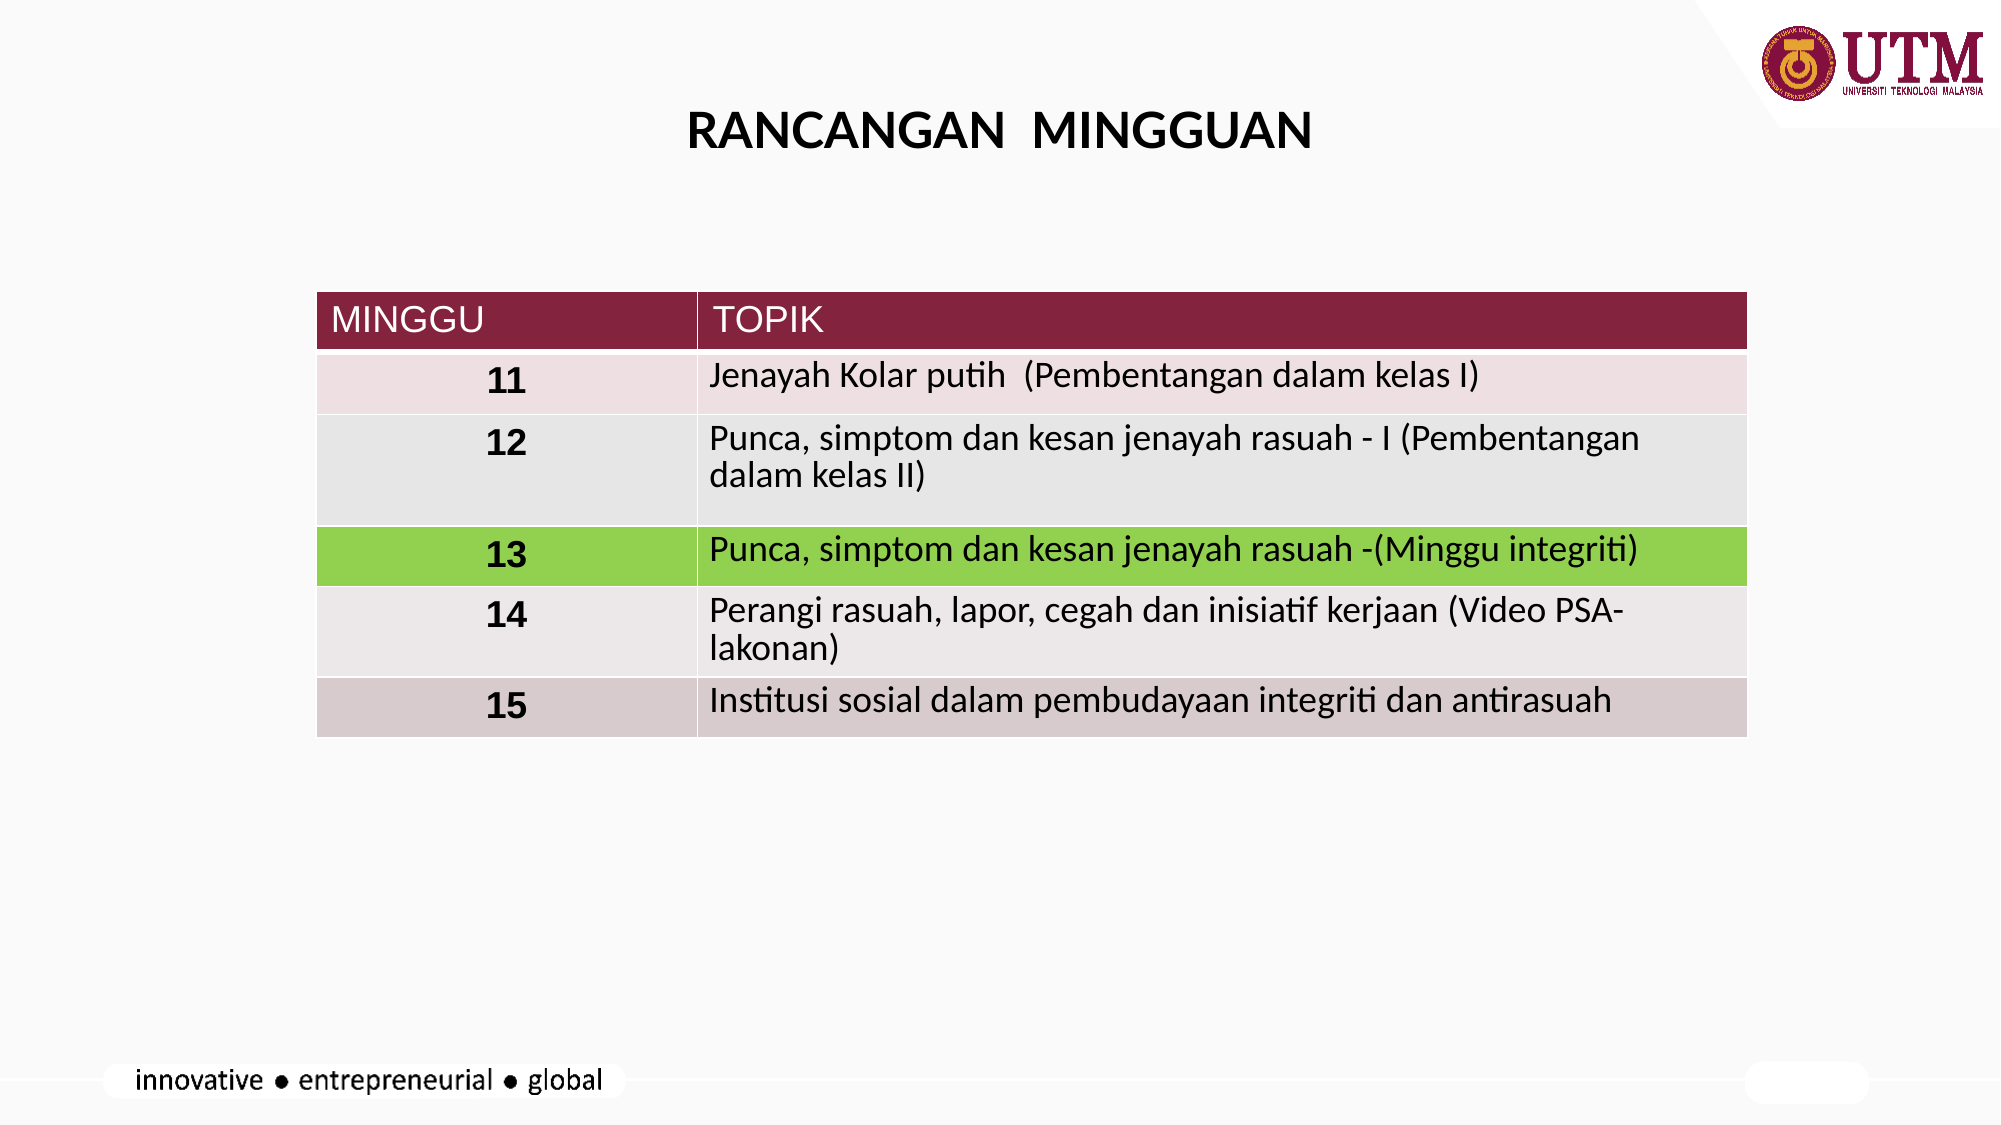

# RANCANGAN  MINGGUAN
| MINGGU | TOPIK |
| --- | --- |
| 11 | Jenayah Kolar putih (Pembentangan dalam kelas I) |
| 12 | Punca, simptom dan kesan jenayah rasuah - I (Pembentangan dalam kelas II) |
| 13 | Punca, simptom dan kesan jenayah rasuah -(Minggu integriti) |
| 14 | Perangi rasuah, lapor, cegah dan inisiatif kerjaan (Video PSA- lakonan) |
| 15 | Institusi sosial dalam pembudayaan integriti dan antirasuah |